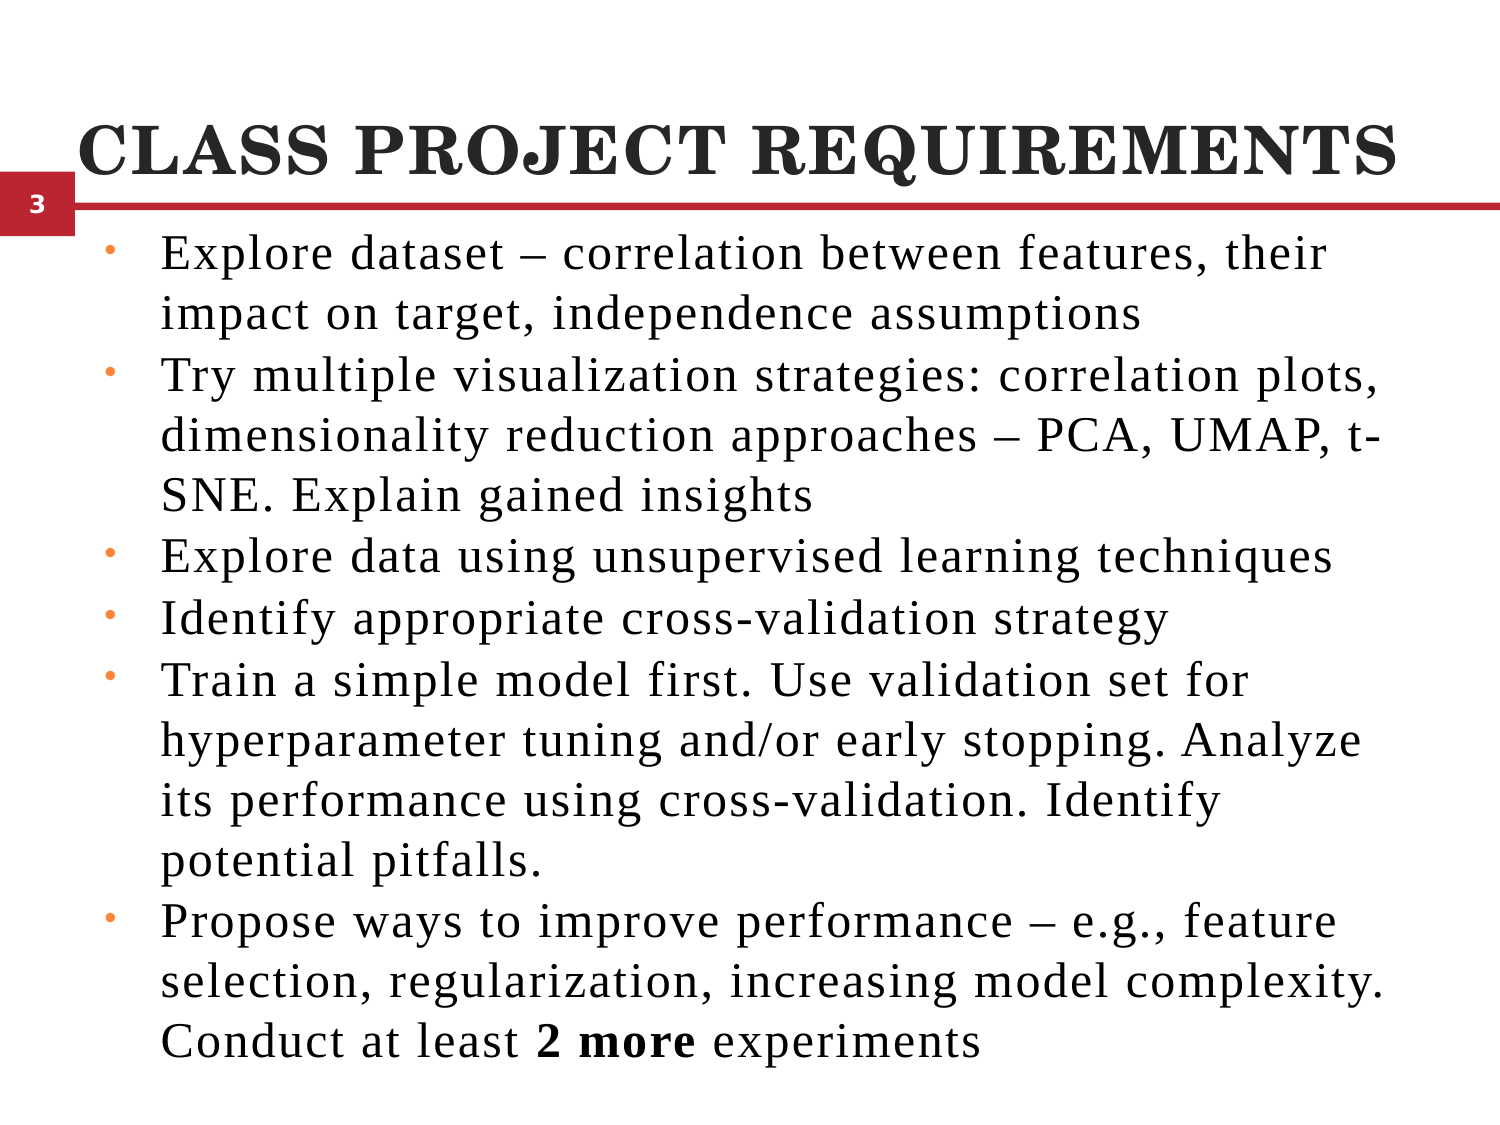

# Class Project Requirements
Explore dataset – correlation between features, their impact on target, independence assumptions
Try multiple visualization strategies: correlation plots, dimensionality reduction approaches – PCA, UMAP, t-SNE. Explain gained insights
Explore data using unsupervised learning techniques
Identify appropriate cross-validation strategy
Train a simple model first. Use validation set for hyperparameter tuning and/or early stopping. Analyze its performance using cross-validation. Identify potential pitfalls.
Propose ways to improve performance – e.g., feature selection, regularization, increasing model complexity. Conduct at least 2 more experiments
39